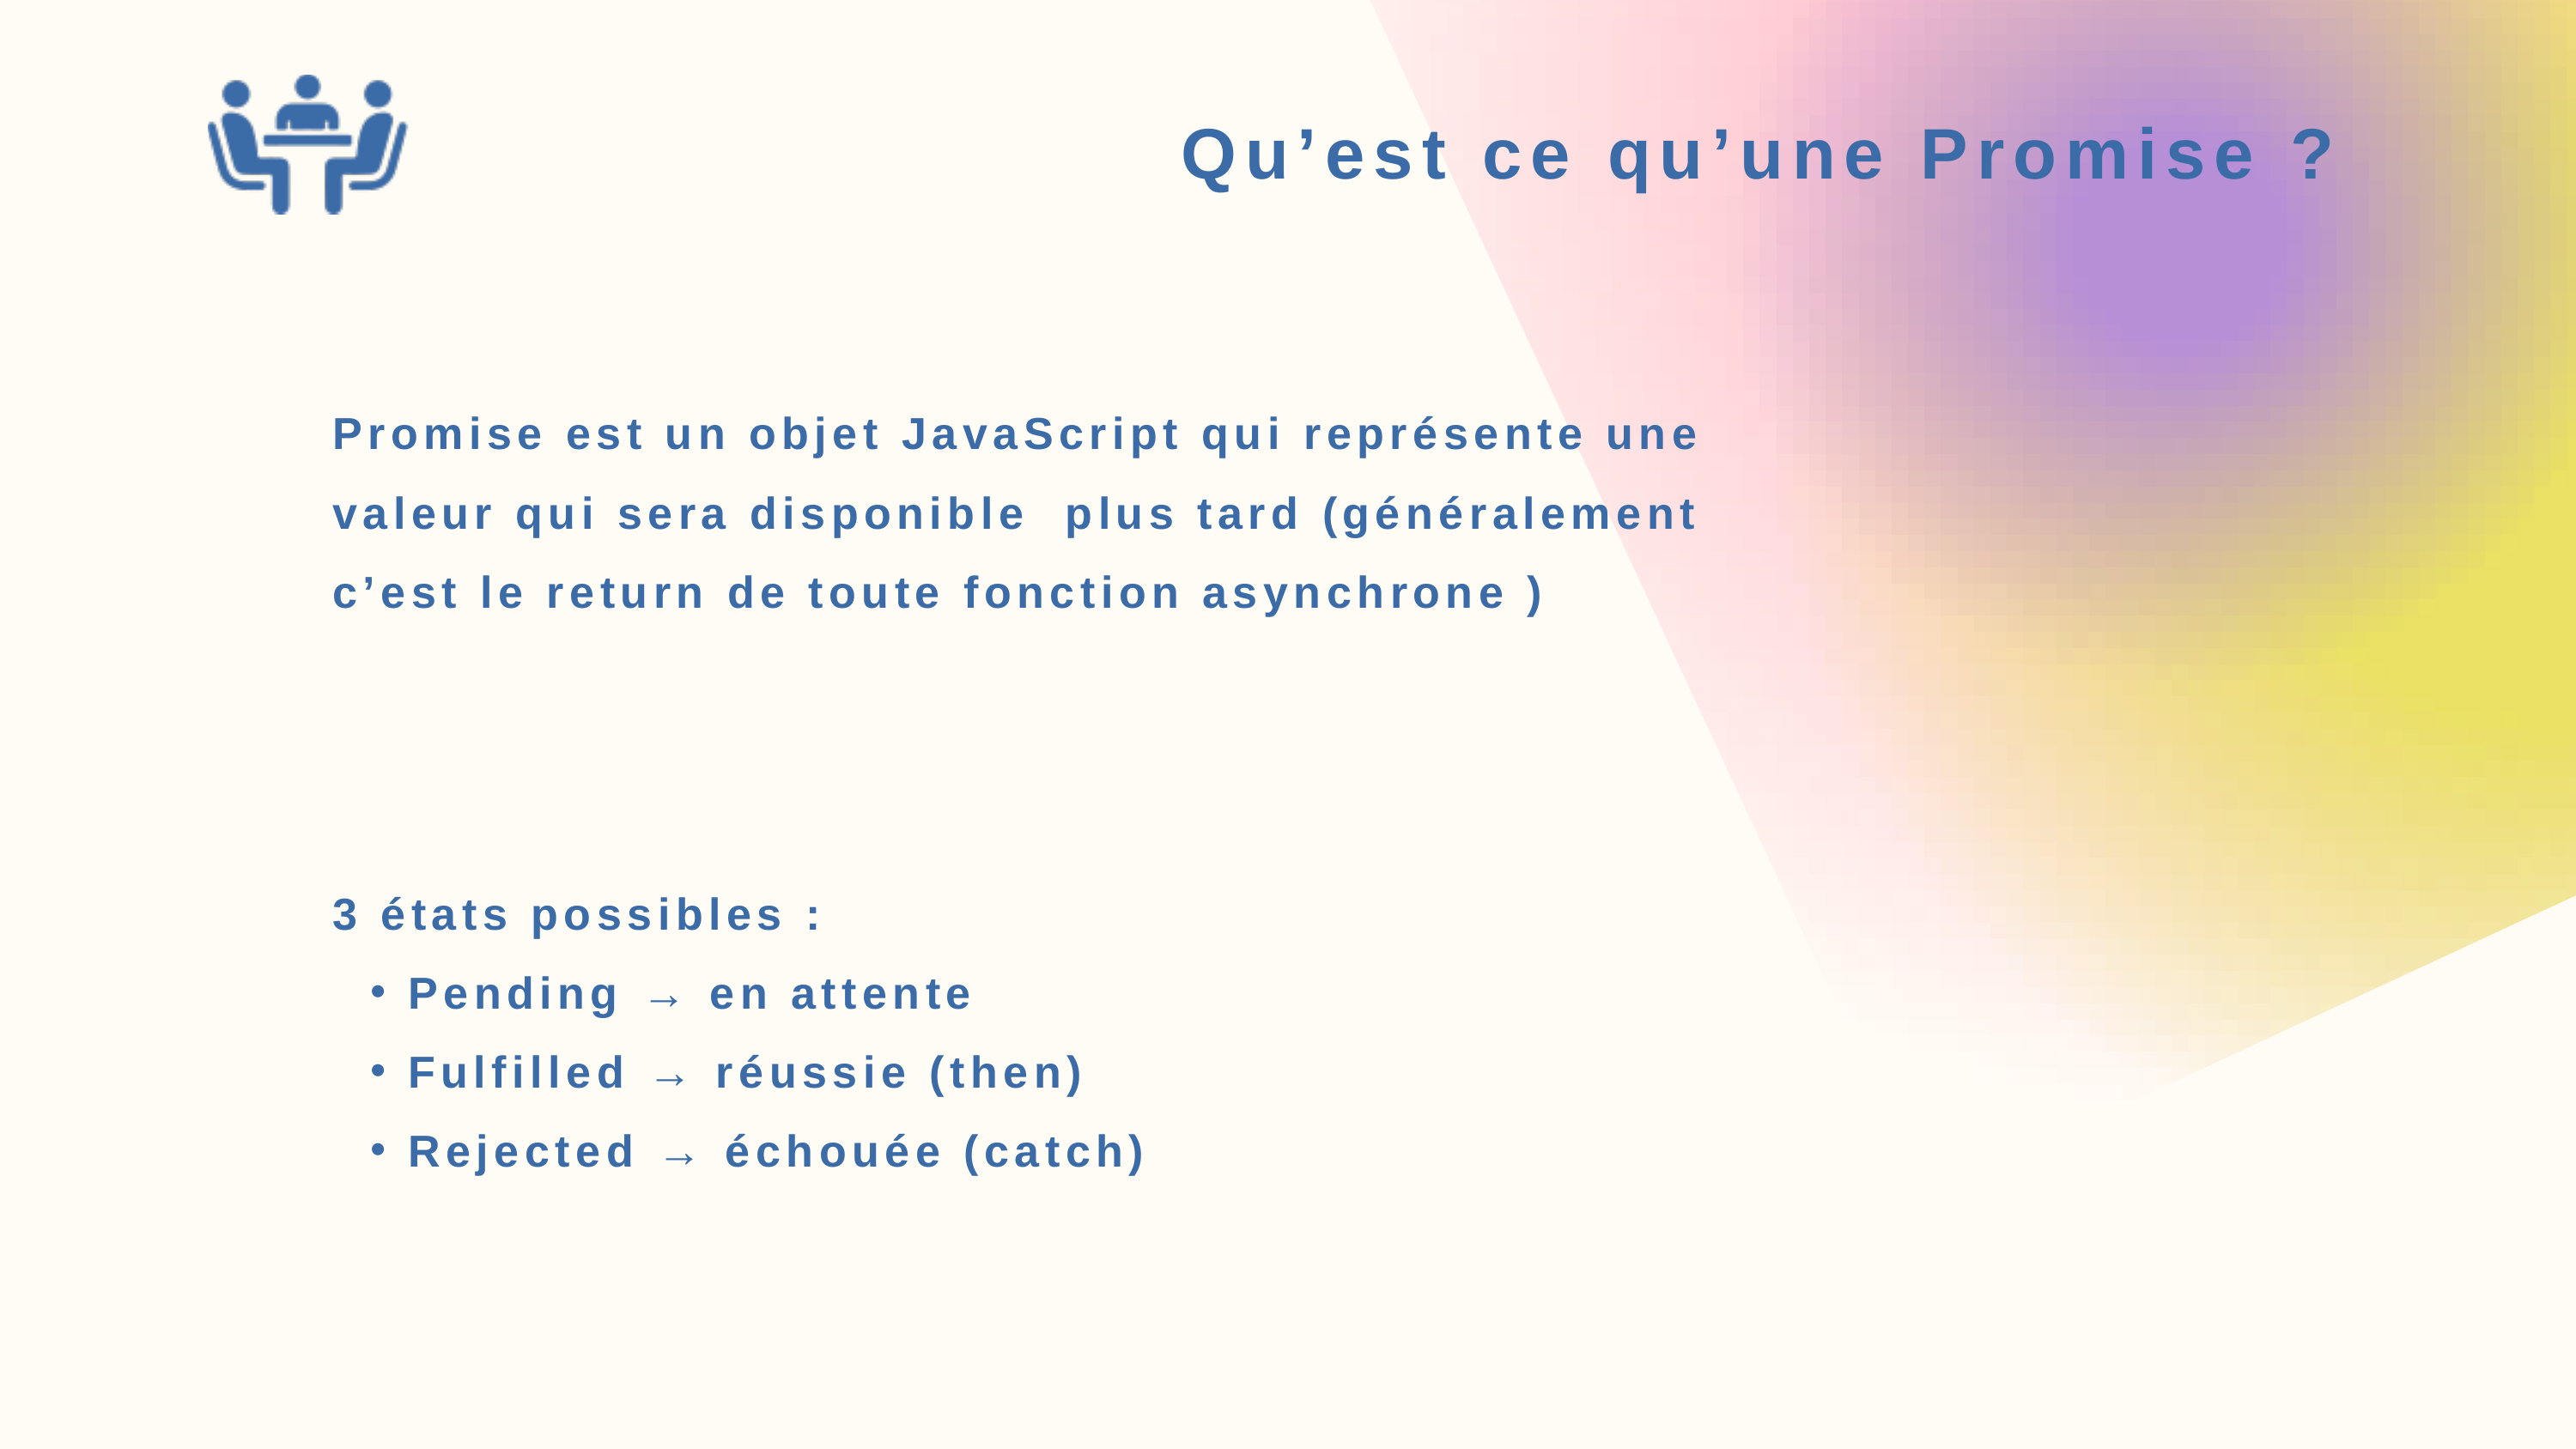

Qu’est ce qu’une Promise ?
Promise est un objet JavaScript qui représente une valeur qui sera disponible  plus tard (généralement c’est le return de toute fonction asynchrone )
3 états possibles :
Pending → en attente
Fulfilled → réussie (then)
Rejected → échouée (catch)